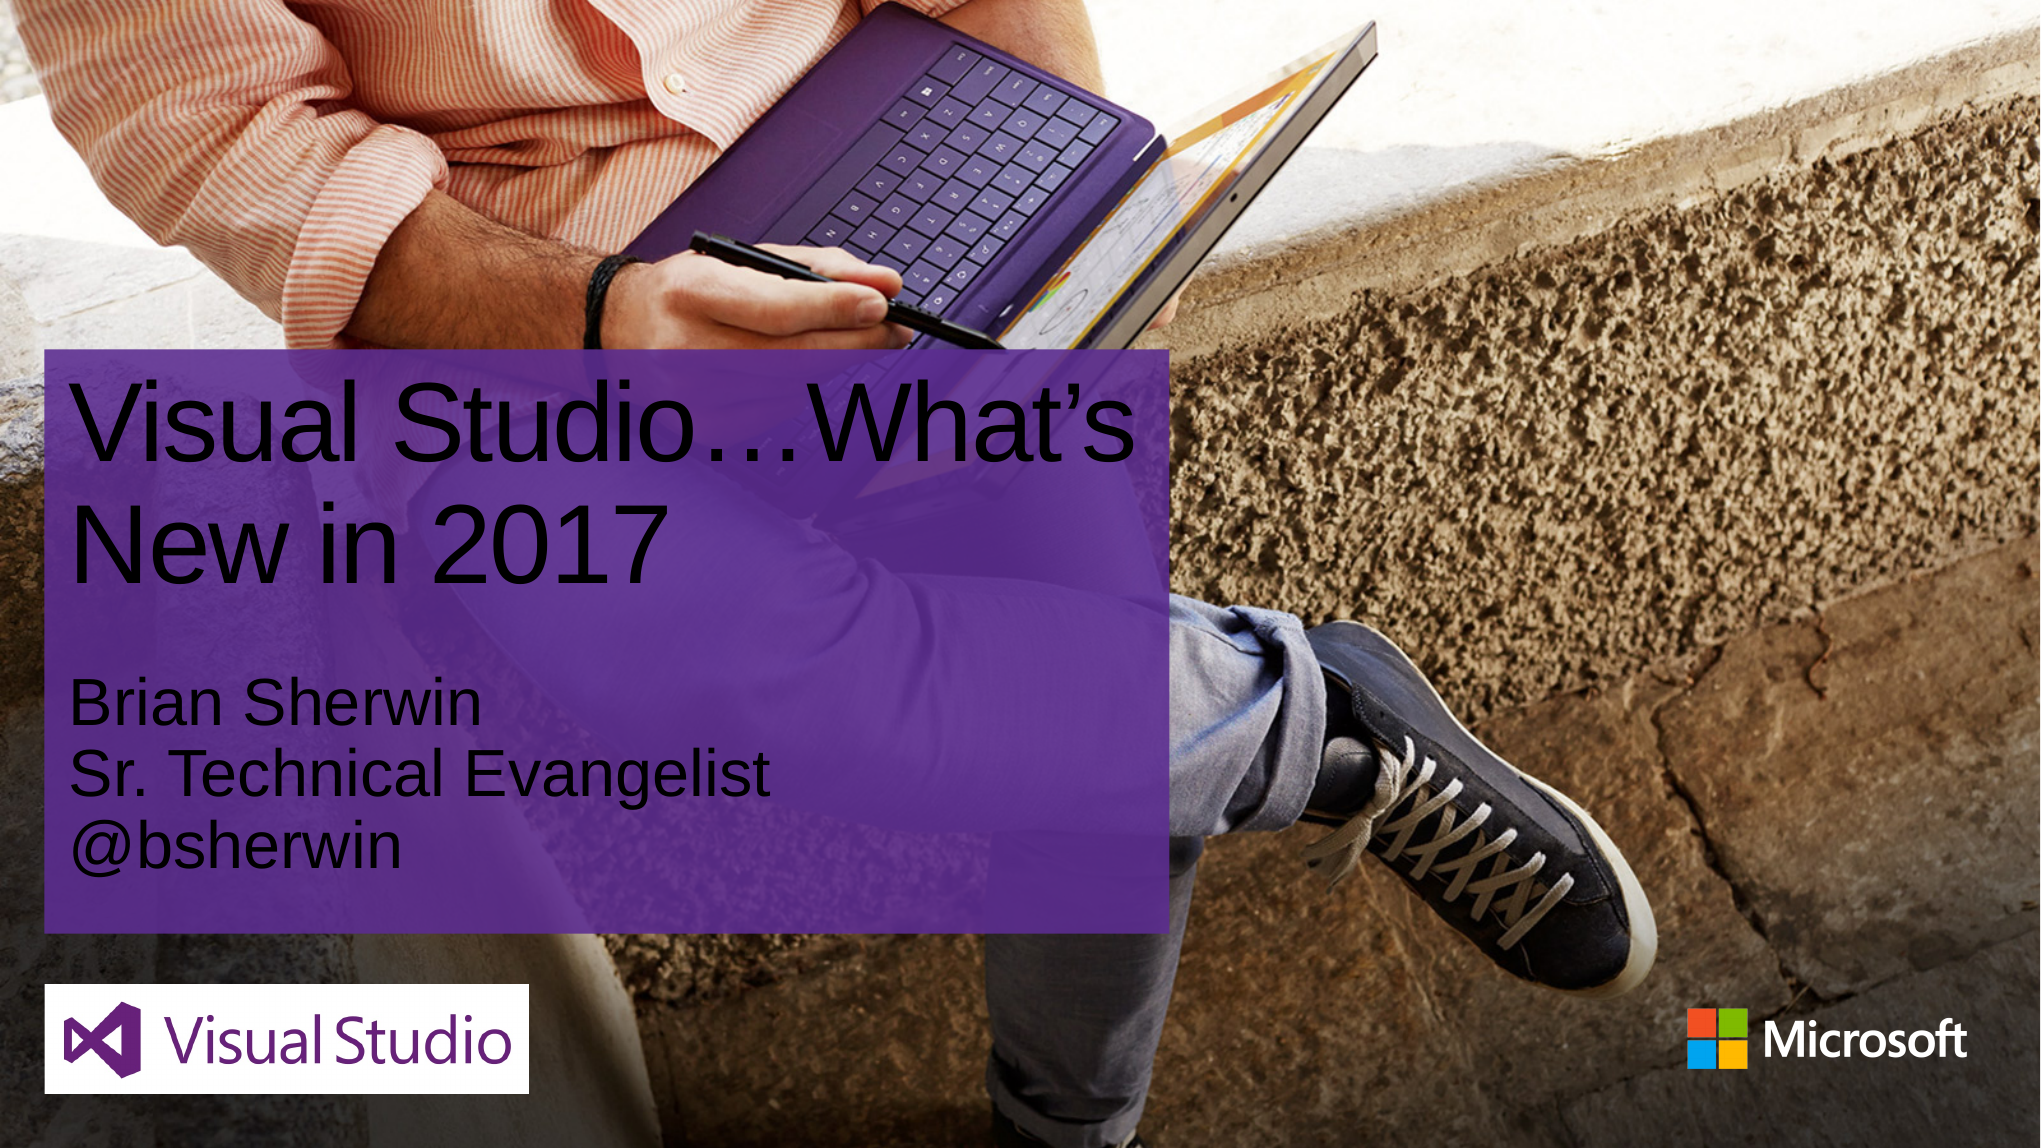

# Visual Studio…What’s New in 2017
Brian Sherwin
Sr. Technical Evangelist
@bsherwin